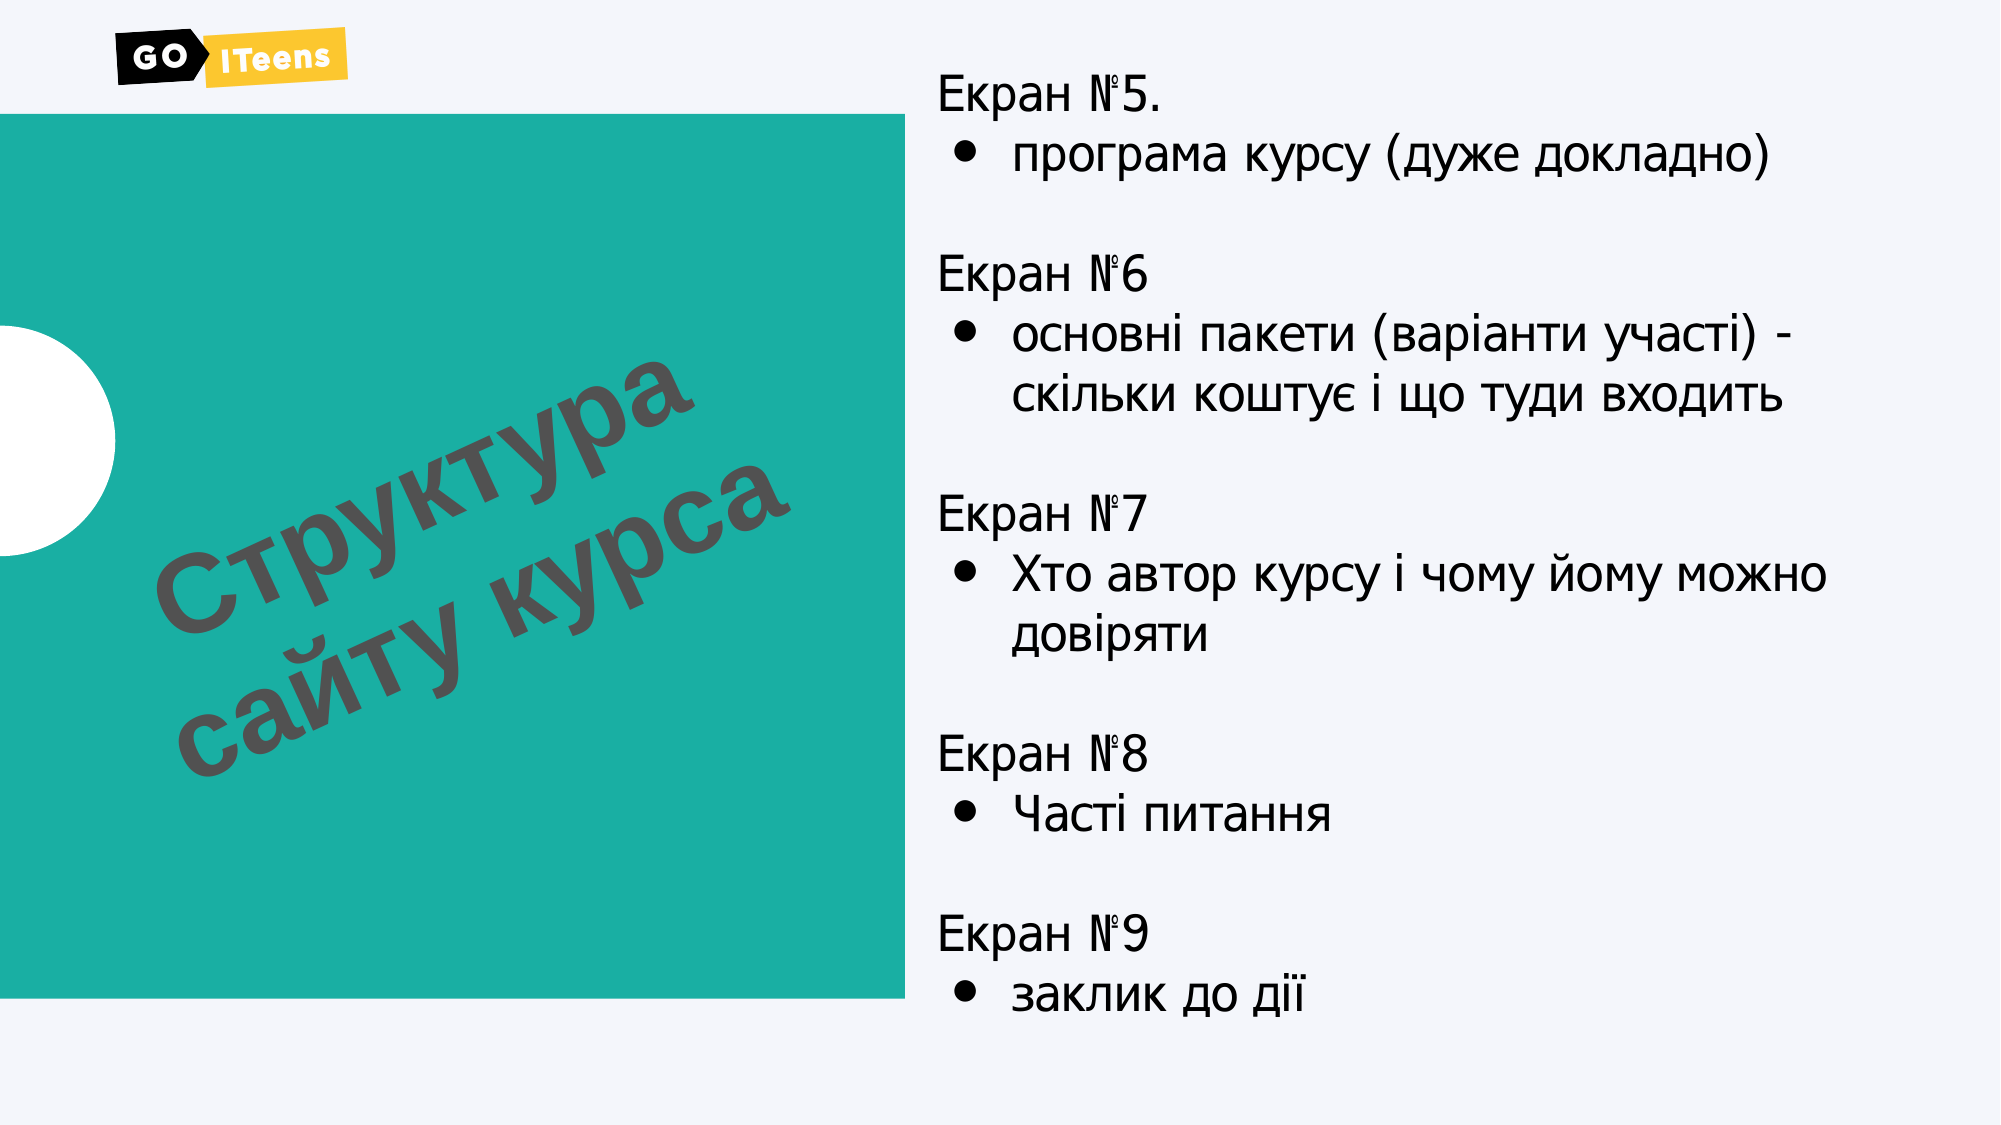

Екран №5.
програма курсу (дуже докладно)

Екран №6
основні пакети (варіанти участі) - скільки коштує і що туди входить

Екран №7
Хто автор курсу і чому йому можно довіряти

Екран №8
Часті питання

Екран №9
заклик до дії
Структура сайту курса